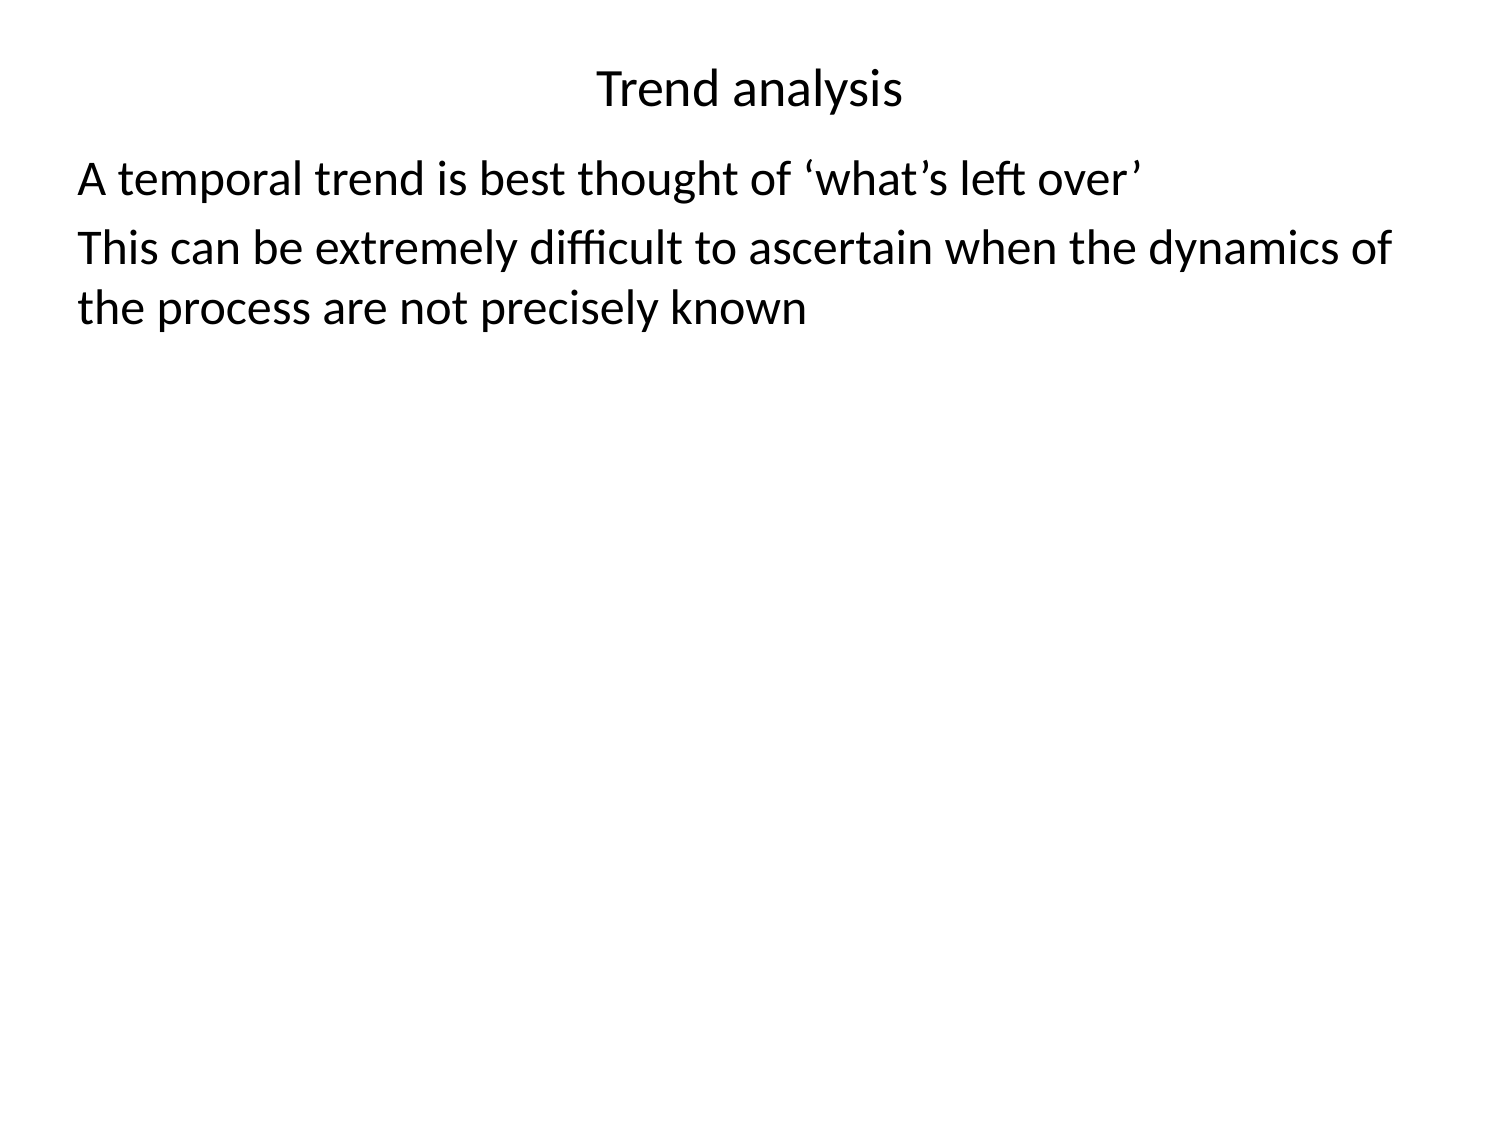

# Trend analysis
A temporal trend is best thought of ‘what’s left over’
This can be extremely difficult to ascertain when the dynamics of the process are not precisely known